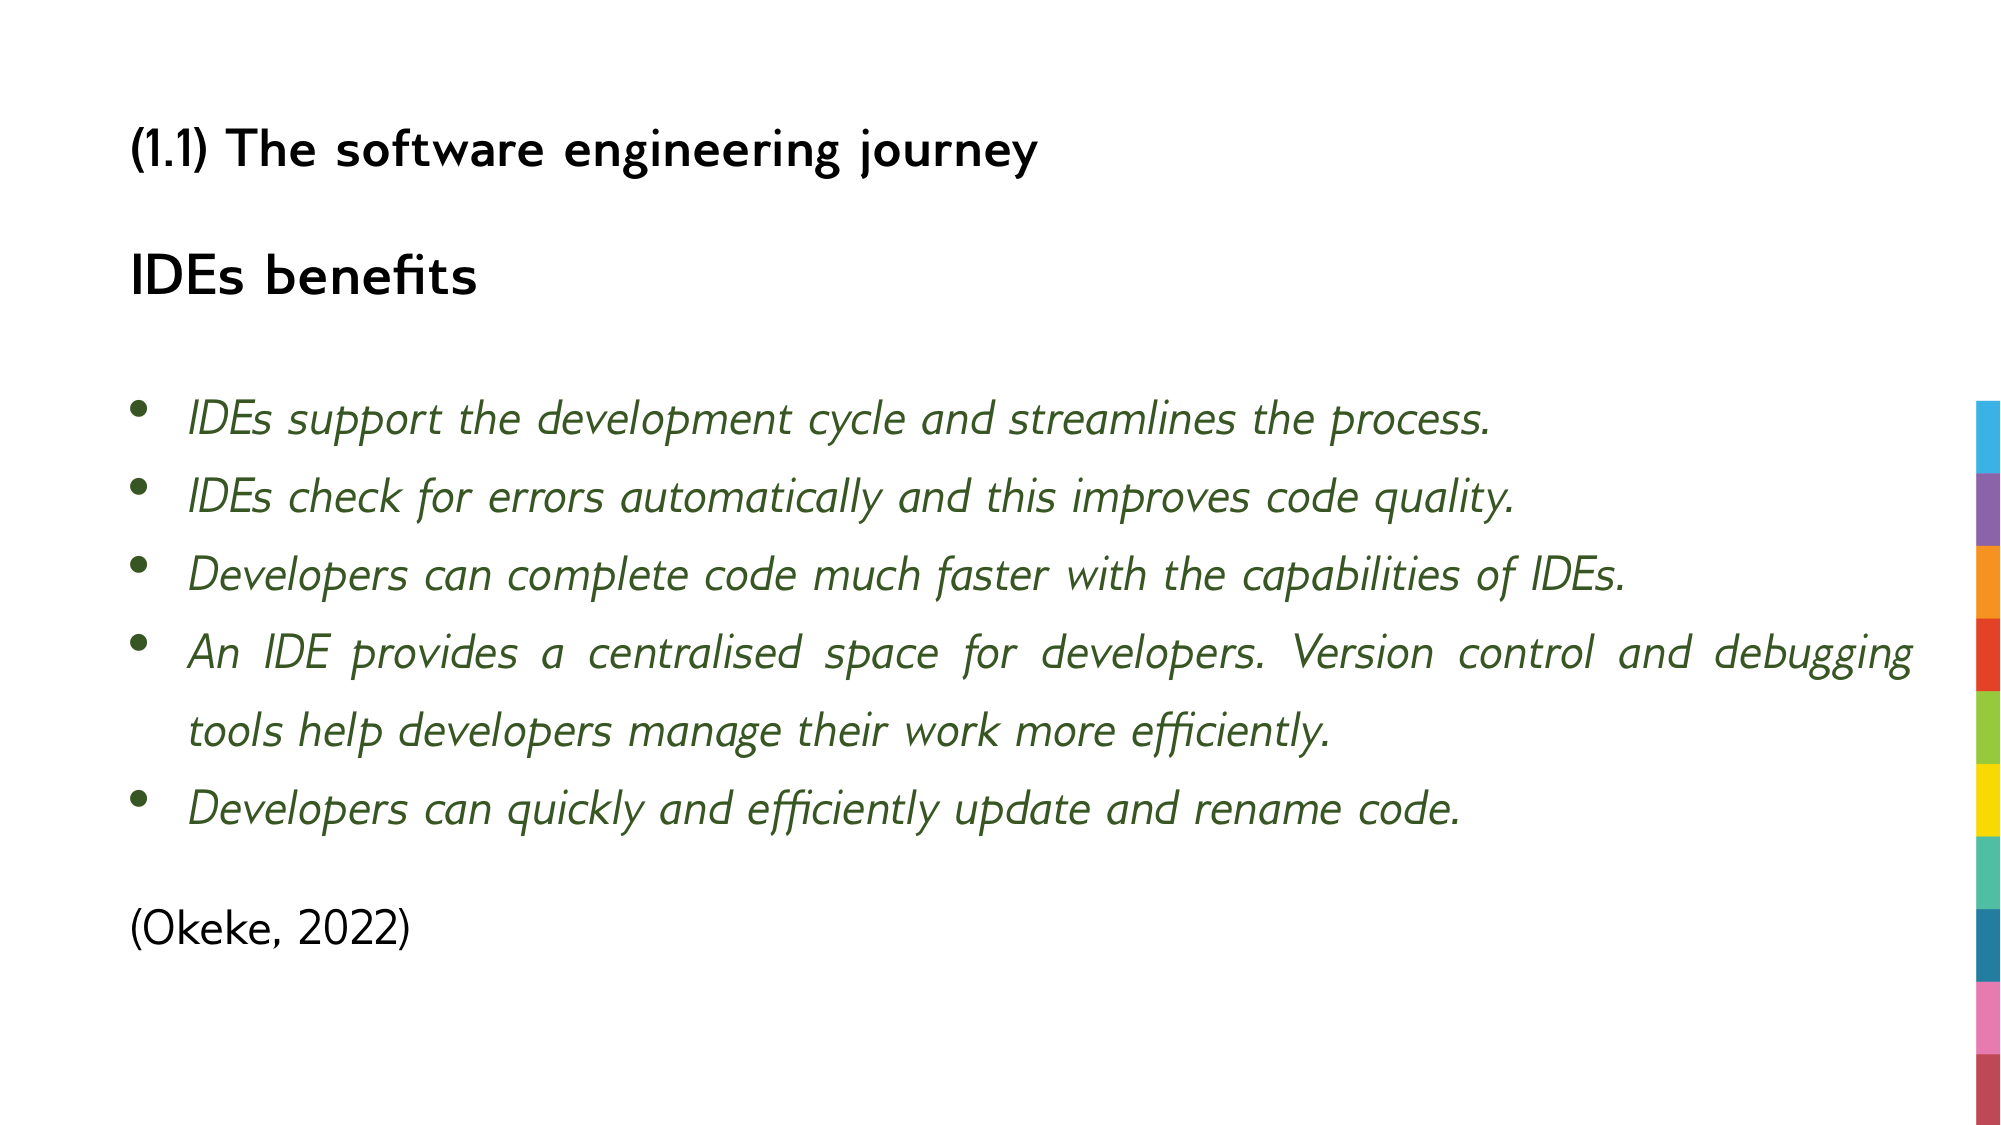

# (1.1) The software engineering journey
IDEs benefits

IDEs support the development cycle and streamlines the process.
IDEs check for errors automatically and this improves code quality.
Developers can complete code much faster with the capabilities of IDEs.
An IDE provides a centralised space for developers. Version control and debugging tools help developers manage their work more efficiently.
Developers can quickly and efficiently update and rename code.

(Okeke, 2022)